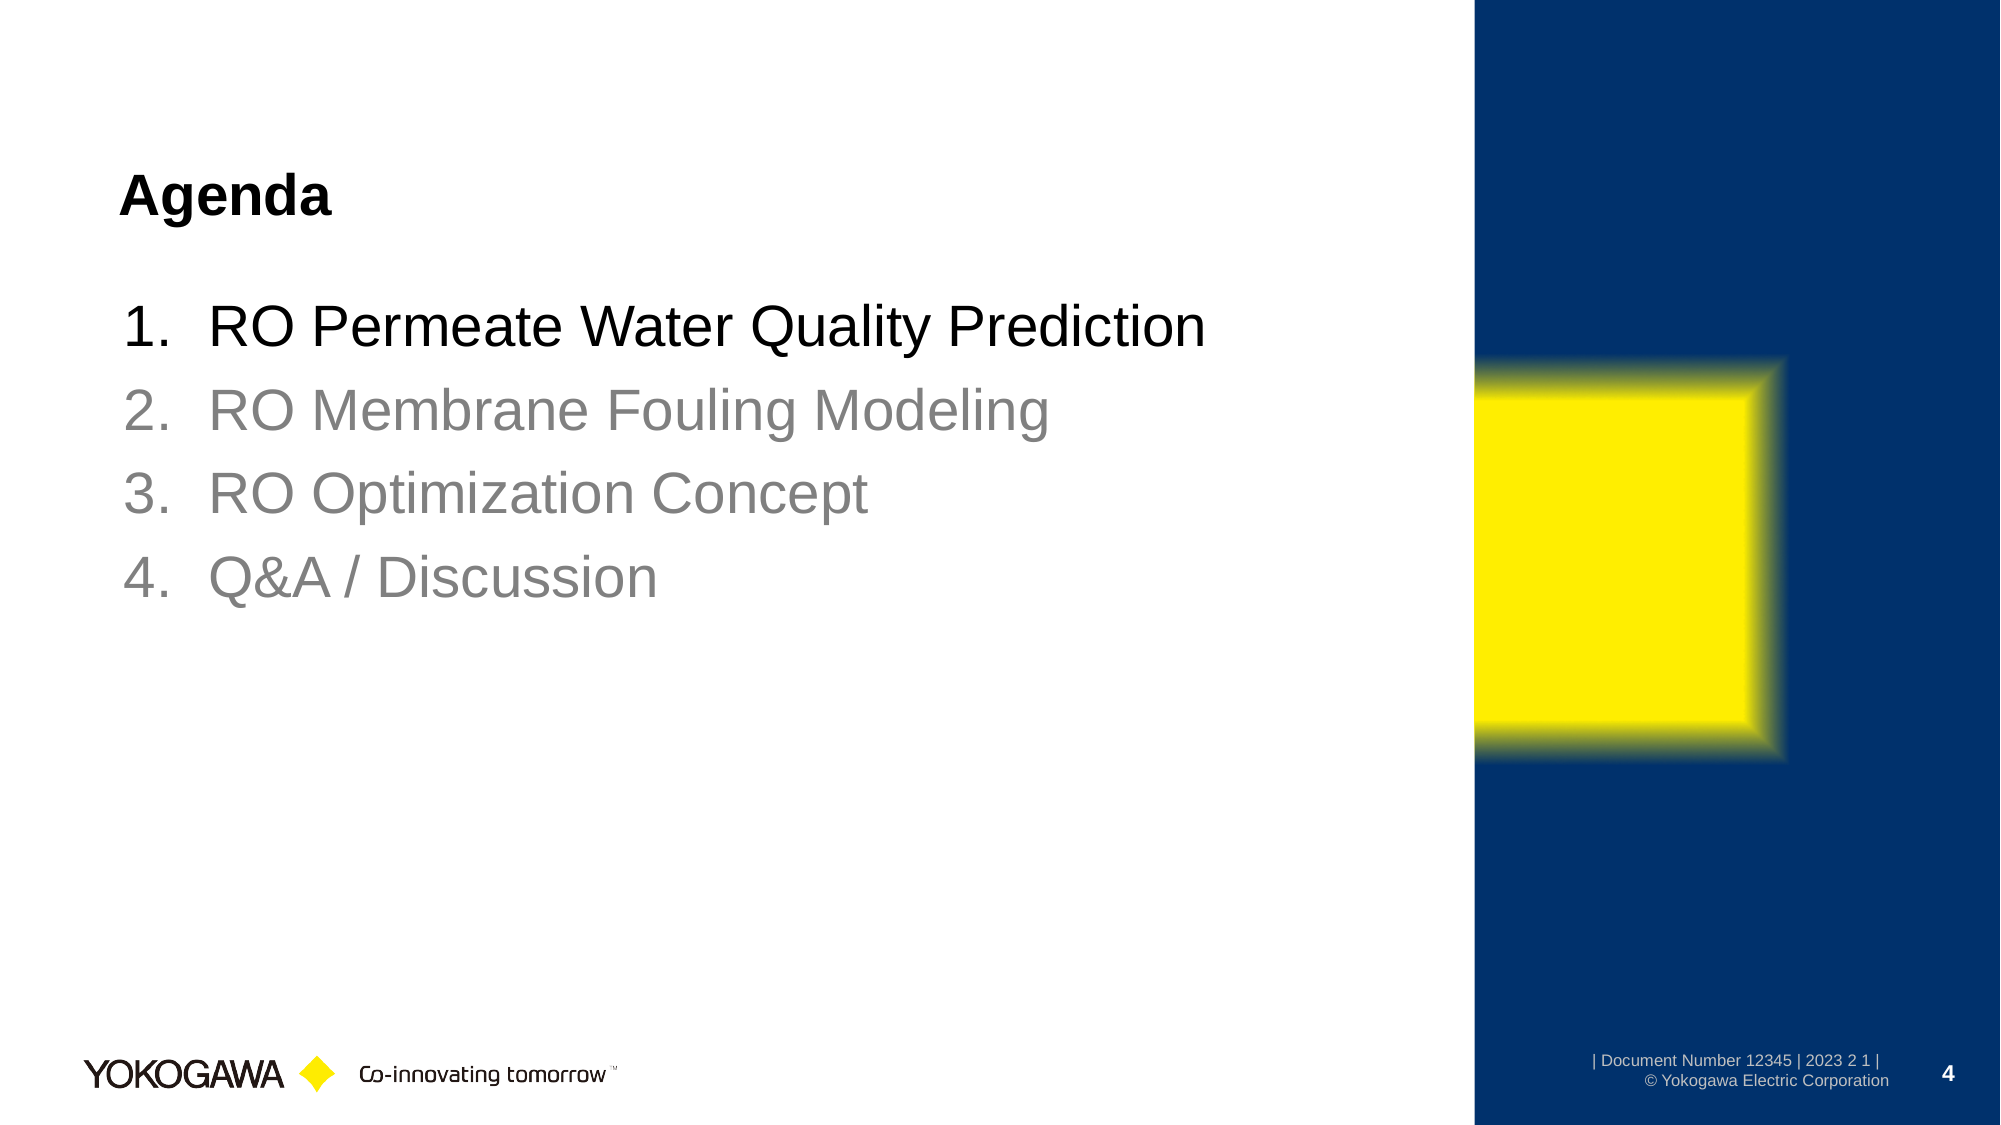

# Agenda
RO Permeate Water Quality Prediction
RO Membrane Fouling Modeling
RO Optimization Concept
Q&A / Discussion
4